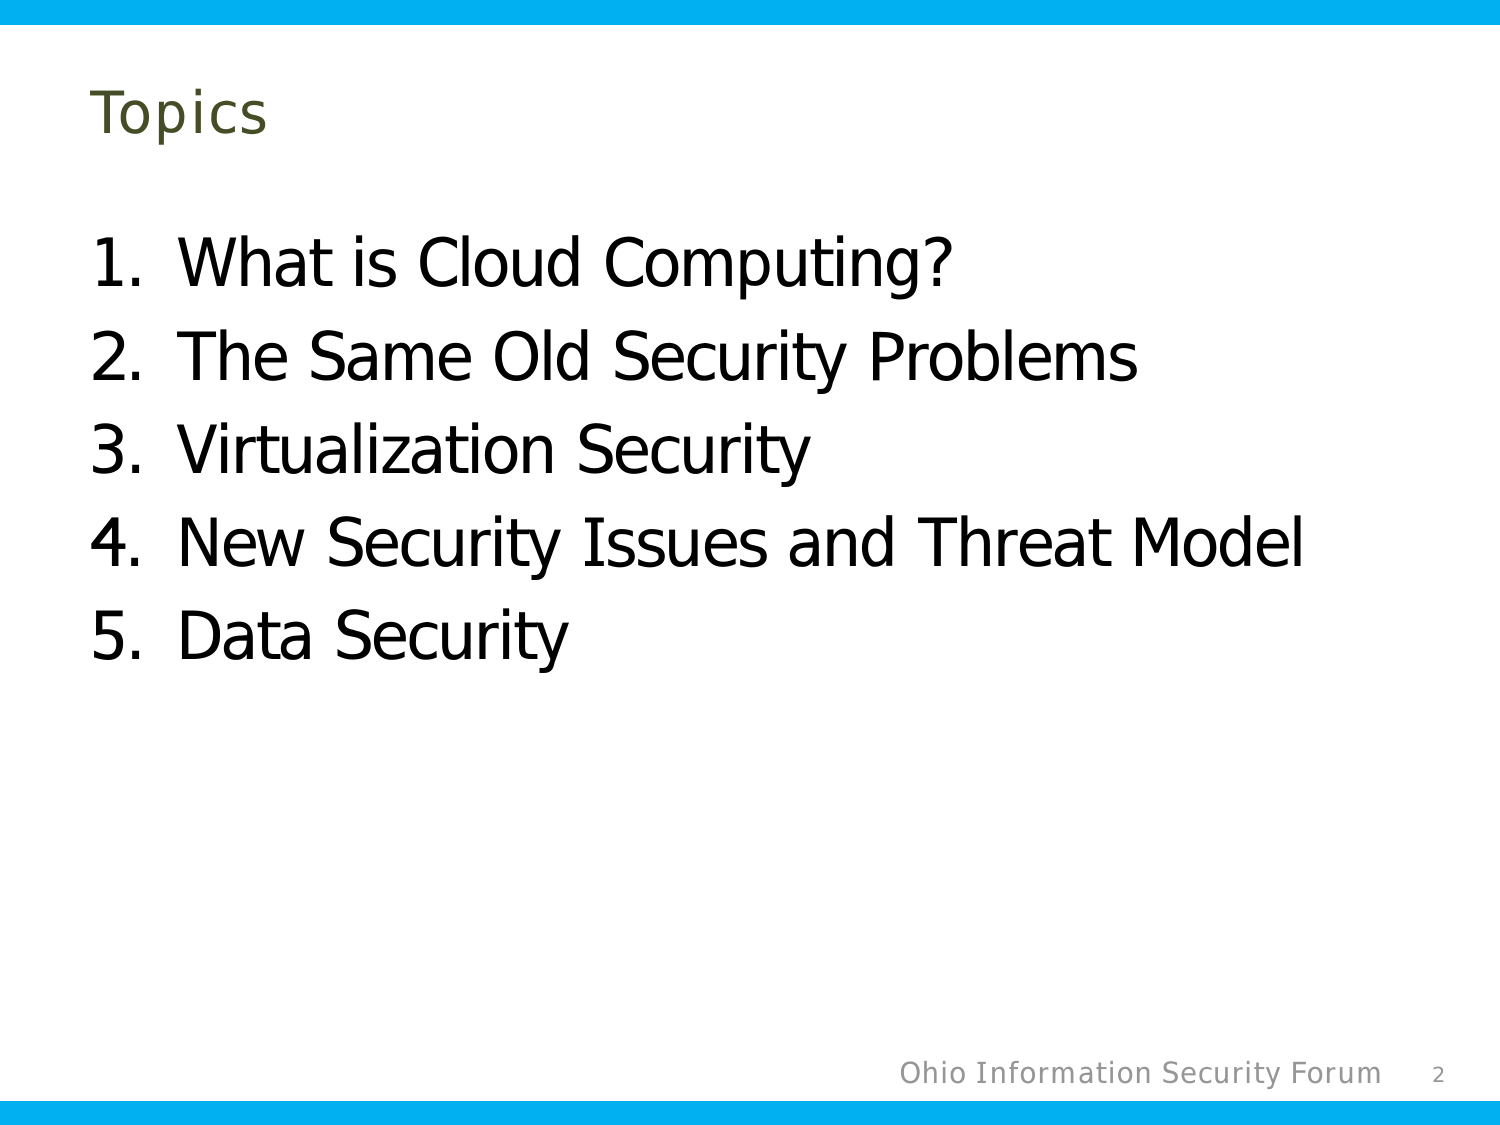

# Topics
What is Cloud Computing?
The Same Old Security Problems
Virtualization Security
New Security Issues and Threat Model
Data Security

2